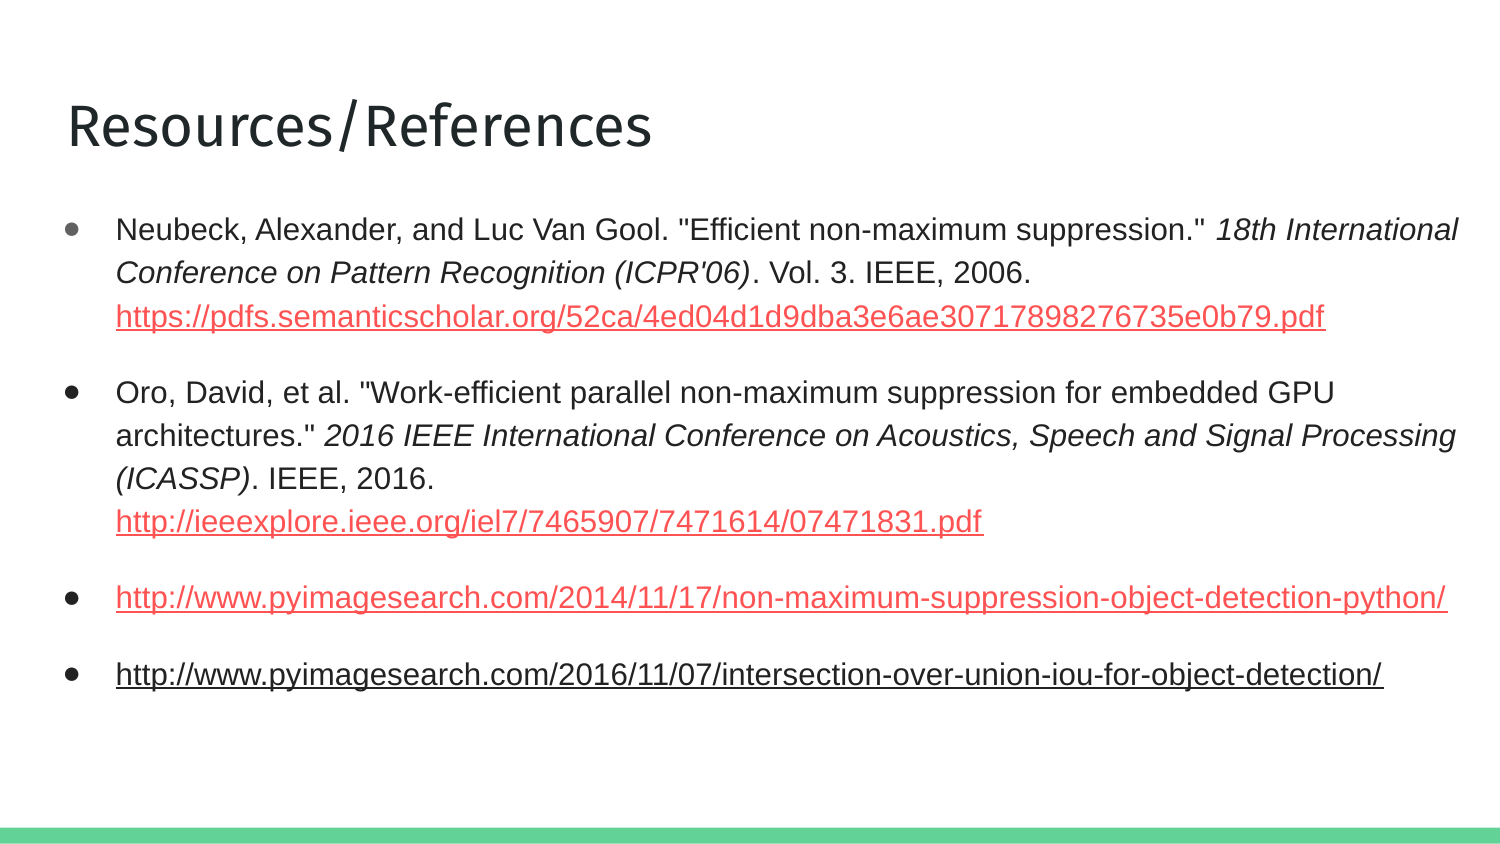

# Resources/References
Neubeck, Alexander, and Luc Van Gool. "Efficient non-maximum suppression." 18th International Conference on Pattern Recognition (ICPR'06). Vol. 3. IEEE, 2006. https://pdfs.semanticscholar.org/52ca/4ed04d1d9dba3e6ae30717898276735e0b79.pdf
Oro, David, et al. "Work-efficient parallel non-maximum suppression for embedded GPU architectures." 2016 IEEE International Conference on Acoustics, Speech and Signal Processing (ICASSP). IEEE, 2016.
http://ieeexplore.ieee.org/iel7/7465907/7471614/07471831.pdf
http://www.pyimagesearch.com/2014/11/17/non-maximum-suppression-object-detection-python/
http://www.pyimagesearch.com/2016/11/07/intersection-over-union-iou-for-object-detection/